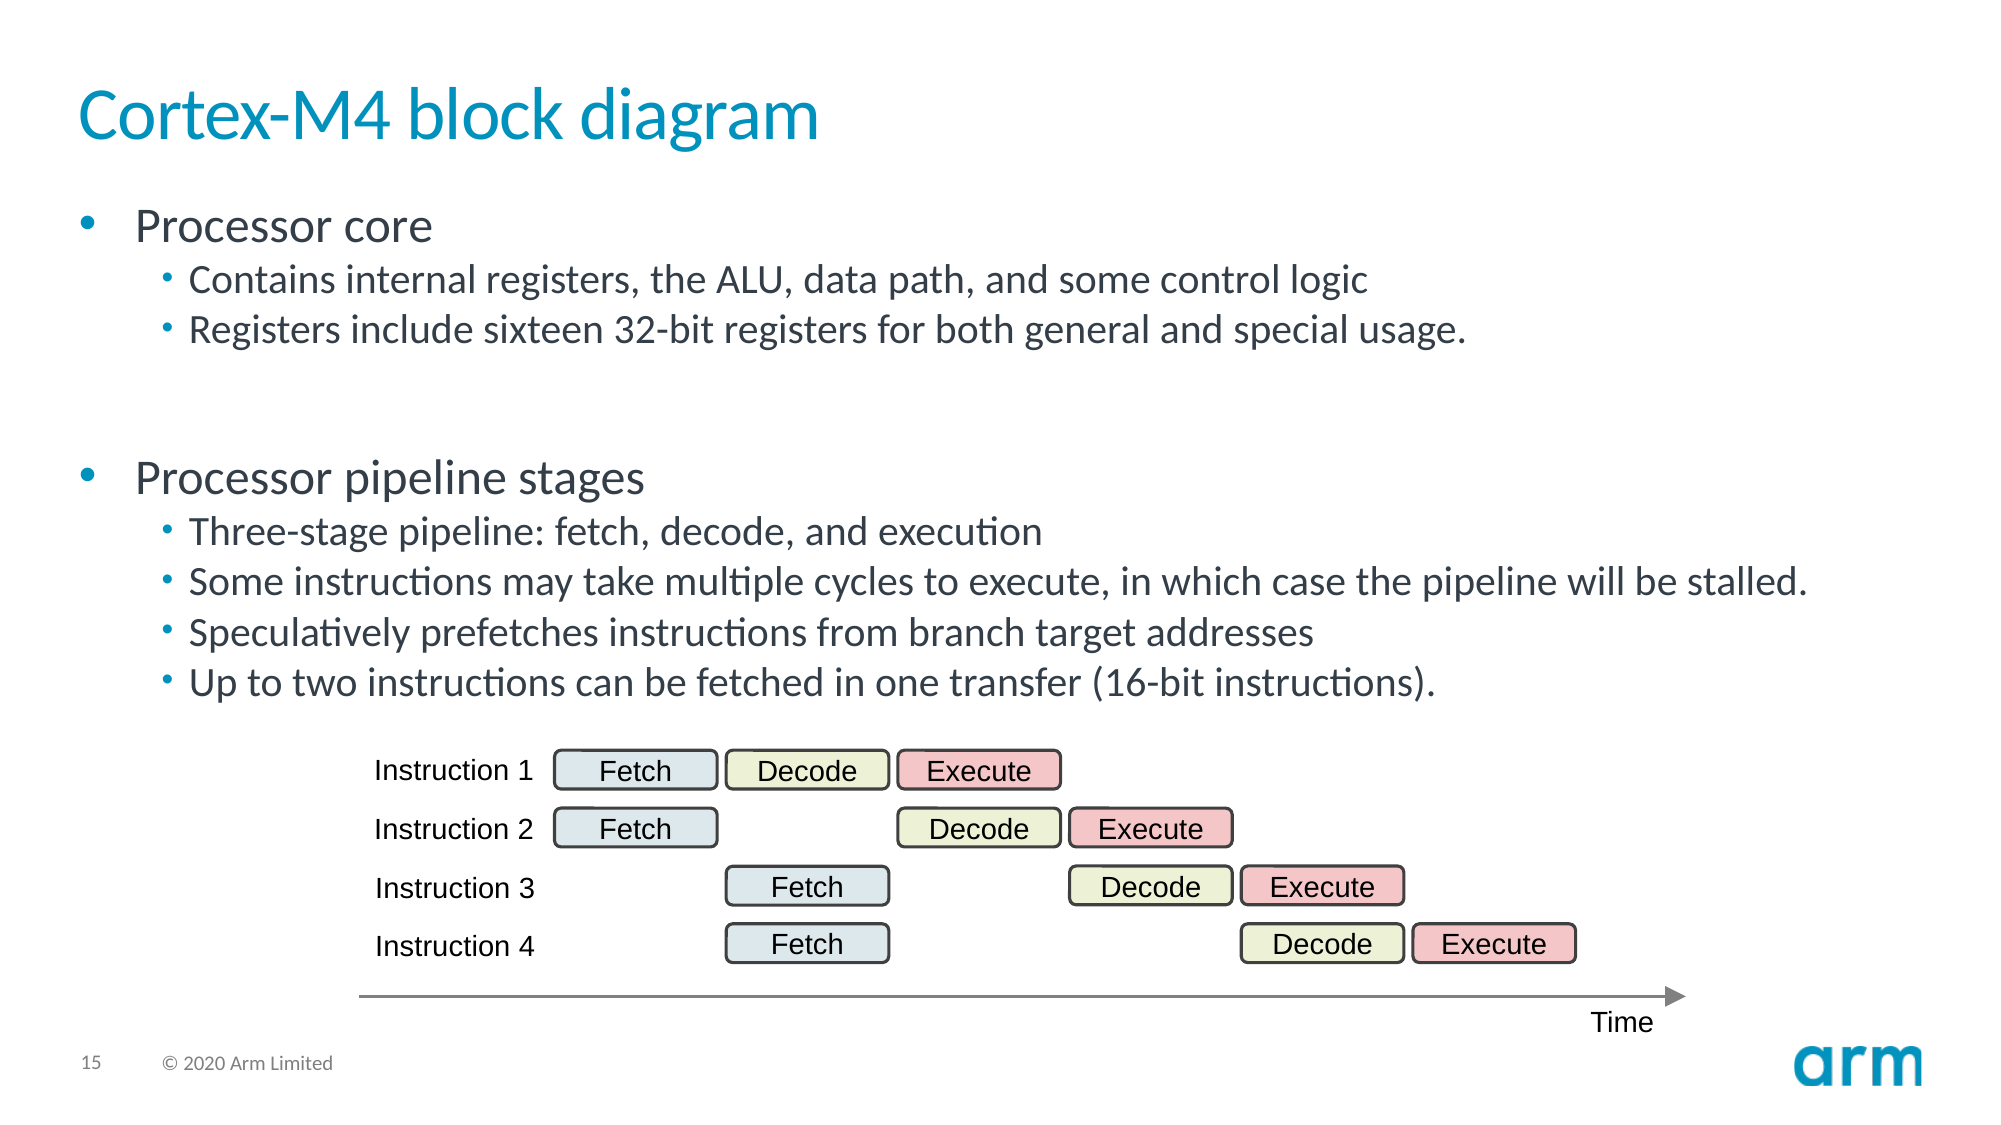

# Cortex-M4 block diagram
Processor core
Contains internal registers, the ALU, data path, and some control logic
Registers include sixteen 32-bit registers for both general and special usage.

Processor pipeline stages
Three-stage pipeline: fetch, decode, and execution
Some instructions may take multiple cycles to execute, in which case the pipeline will be stalled.
Speculatively prefetches instructions from branch target addresses
Up to two instructions can be fetched in one transfer (16-bit instructions).

Instruction 1
Fetch
Decode
Execute
Instruction 2
Fetch
Decode
Execute
Instruction 3
Decode
Execute
Fetch
Instruction 4
Fetch
Decode
Execute
Time